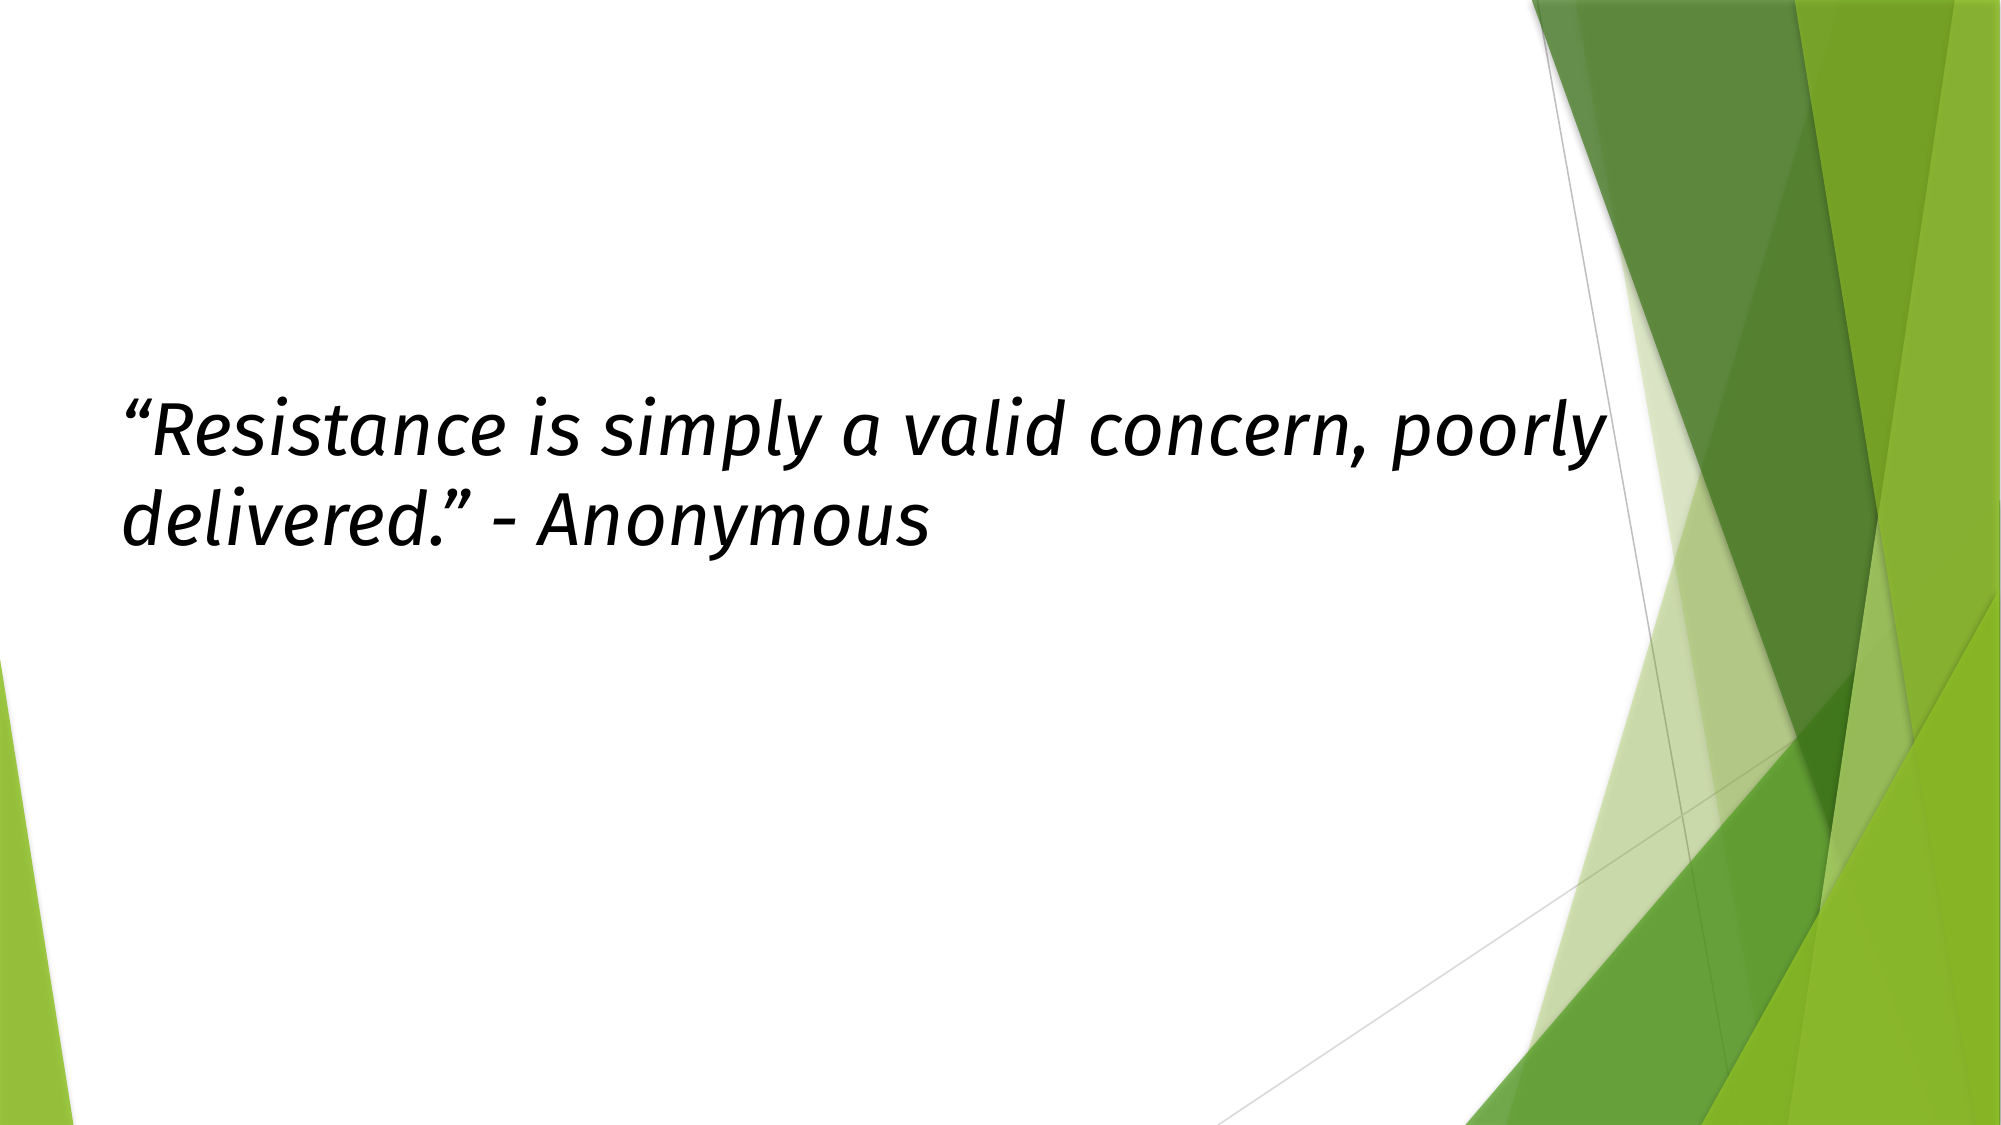

“Resistance is simply a valid concern, poorly delivered.” - Anonymous